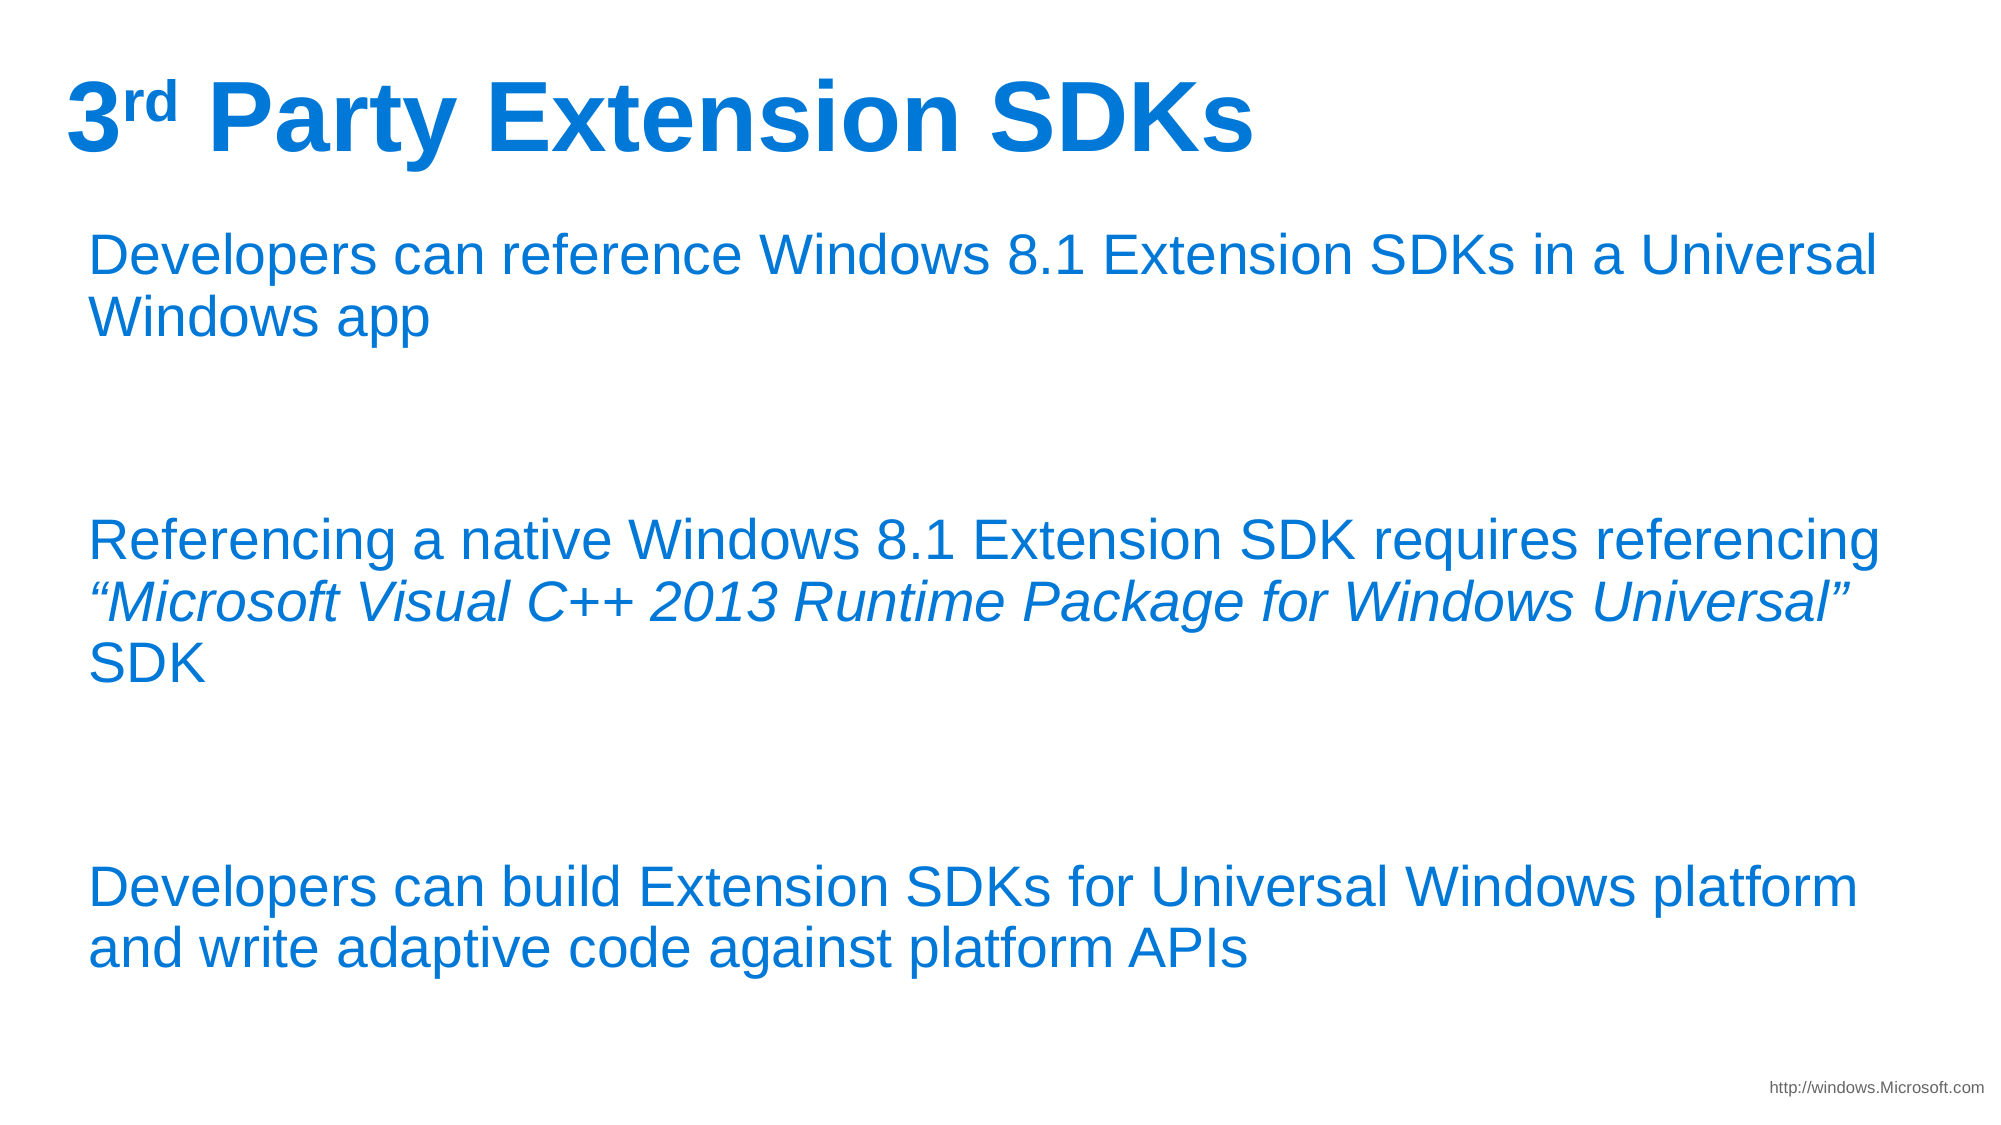

# 3rd Party Extension SDKs
Developers can reference Windows 8.1 Extension SDKs in a Universal Windows app

Referencing a native Windows 8.1 Extension SDK requires referencing “Microsoft Visual C++ 2013 Runtime Package for Windows Universal” SDK

Developers can build Extension SDKs for Universal Windows platform and write adaptive code against platform APIs

Universal Windows Extension SDKs are installed under:
	\Program Files\Microsoft SDKs\Windows Kits\10\ExtensionSDKs